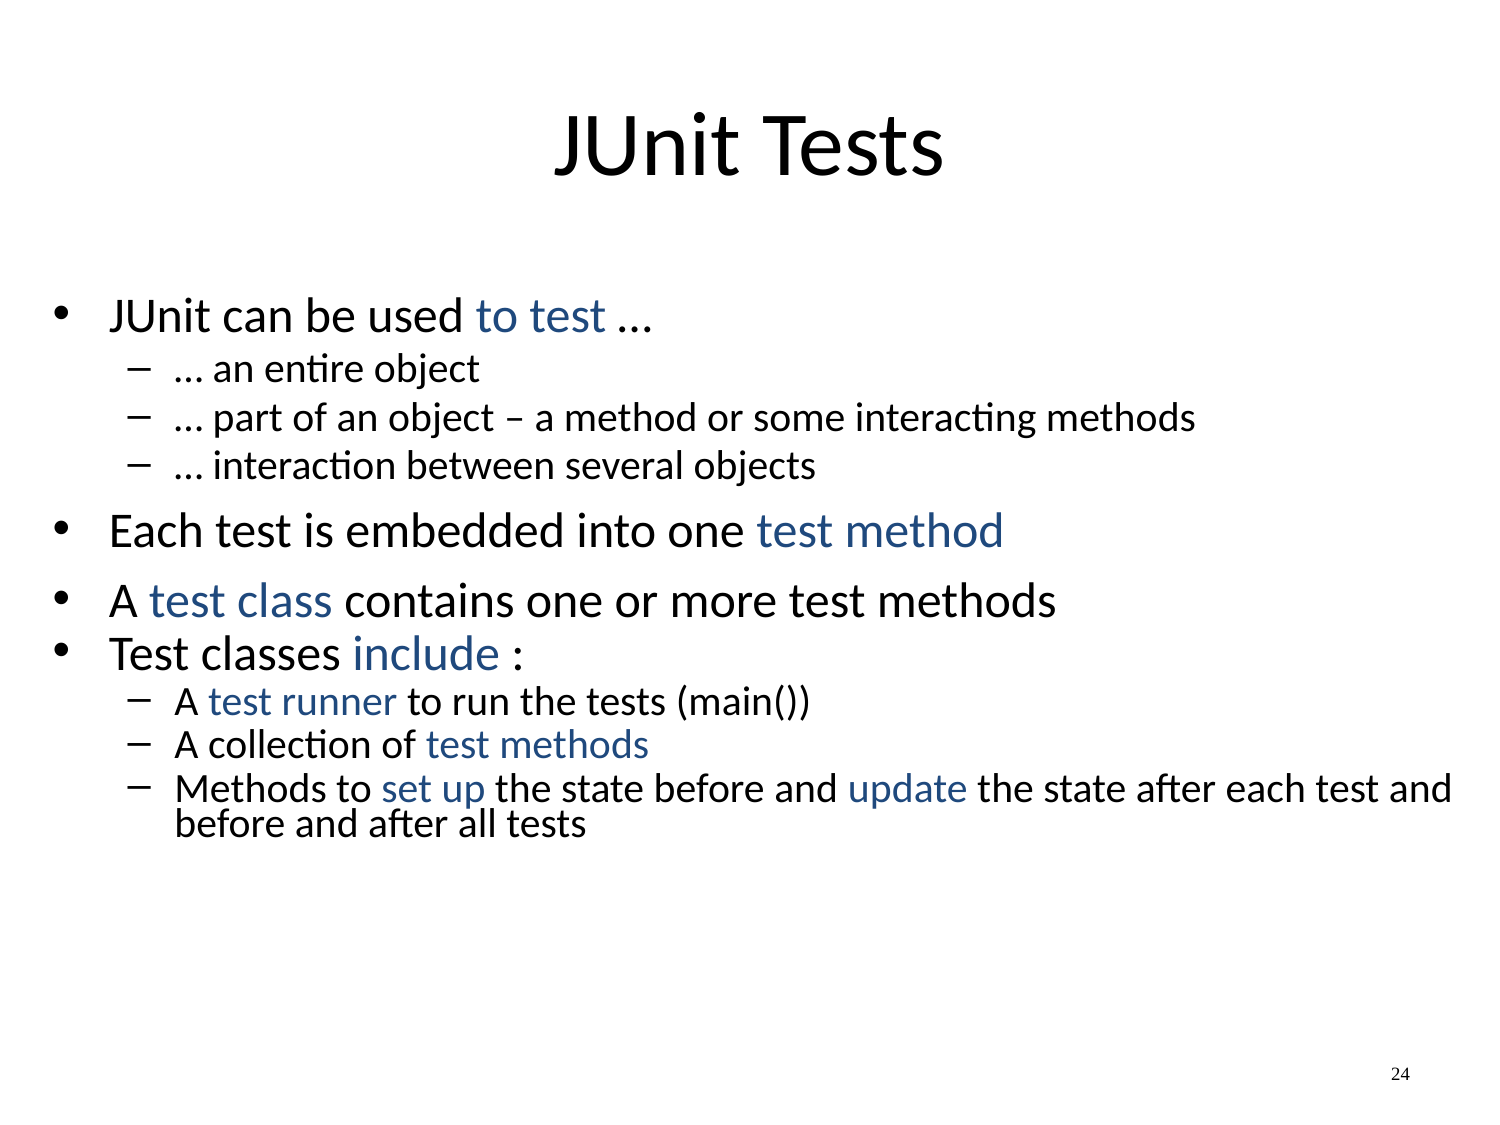

# JUnit Tests
JUnit can be used to test …
… an entire object
… part of an object – a method or some interacting methods
… interaction between several objects
Each test is embedded into one test method
A test class contains one or more test methods
Test classes include :
A test runner to run the tests (main())
A collection of test methods
Methods to set up the state before and update the state after each test and before and after all tests
24